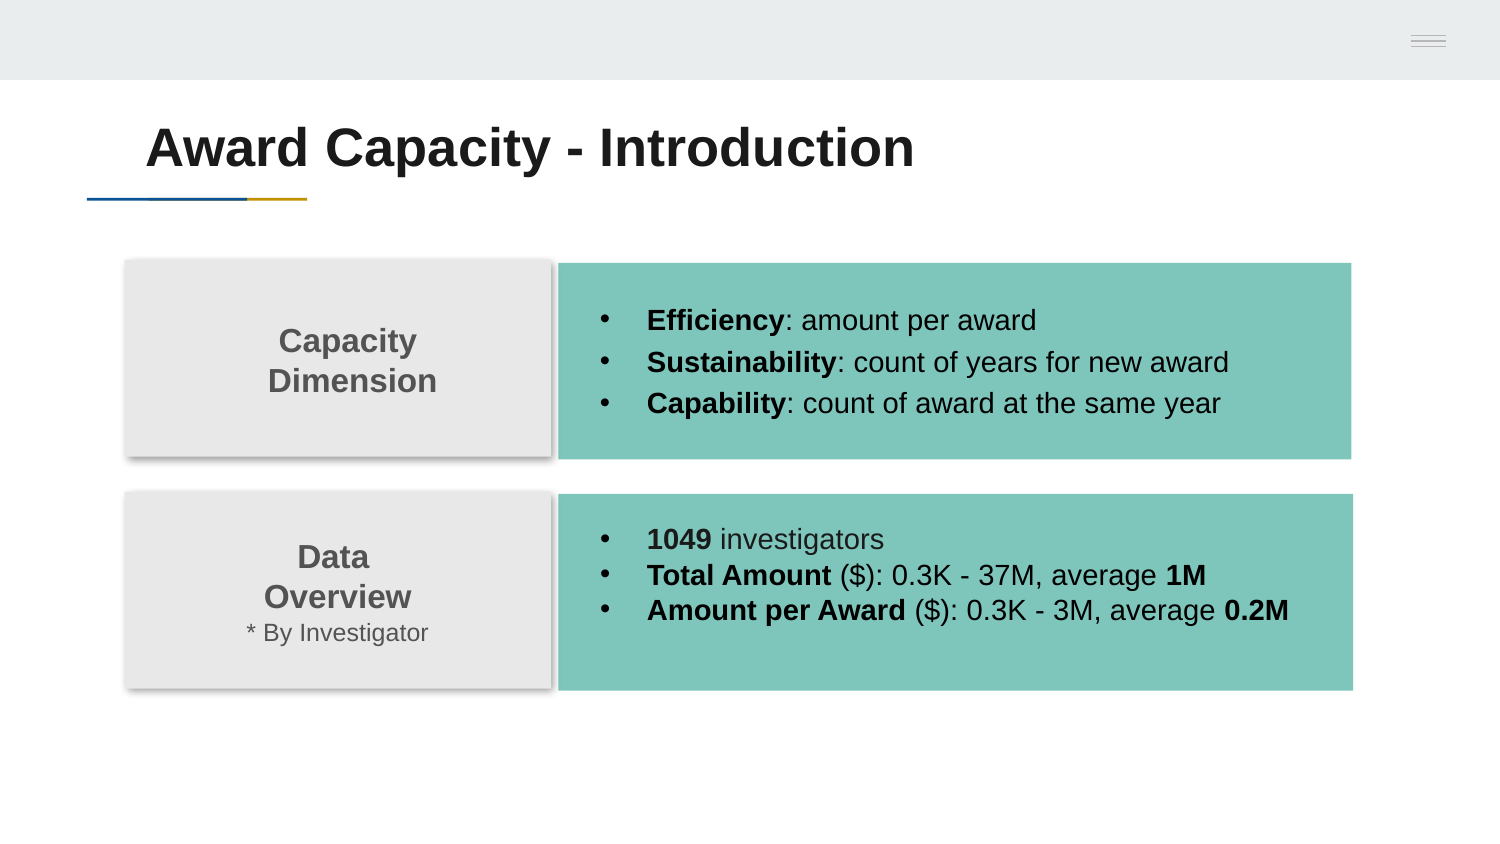

# Award Capacity - Introduction

Efficiency: amount per award
Sustainability: count of years for new award
Capability: count of award at the same year

Capacity
Dimension

Data
Overview

1049 investigators
Total Amount ($): 0.3K - 37M, average 1M
Amount per Award ($): 0.3K - 3M, average 0.2M

* By Investigator